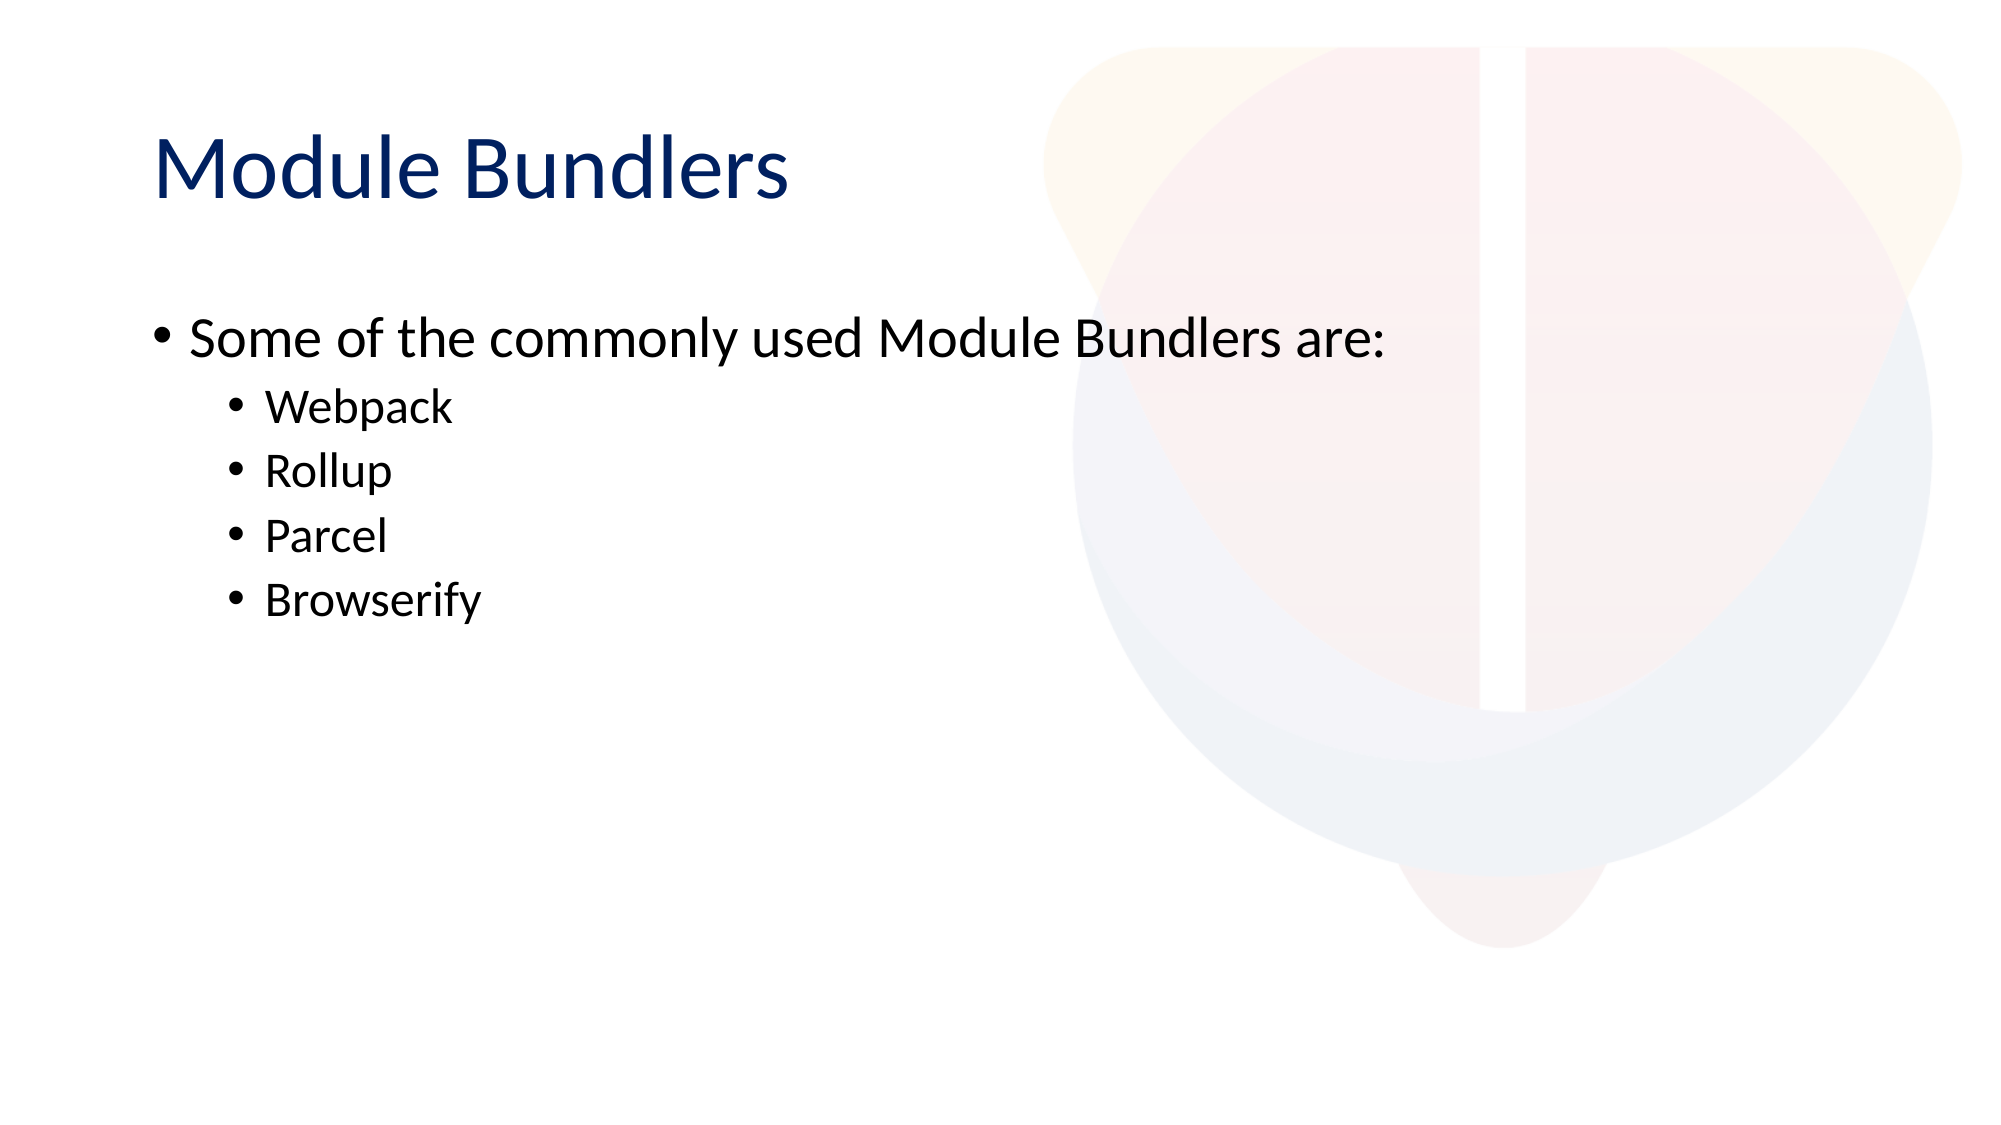

# Module Bundlers
Some of the commonly used Module Bundlers are:
Webpack
Rollup
Parcel
Browserify